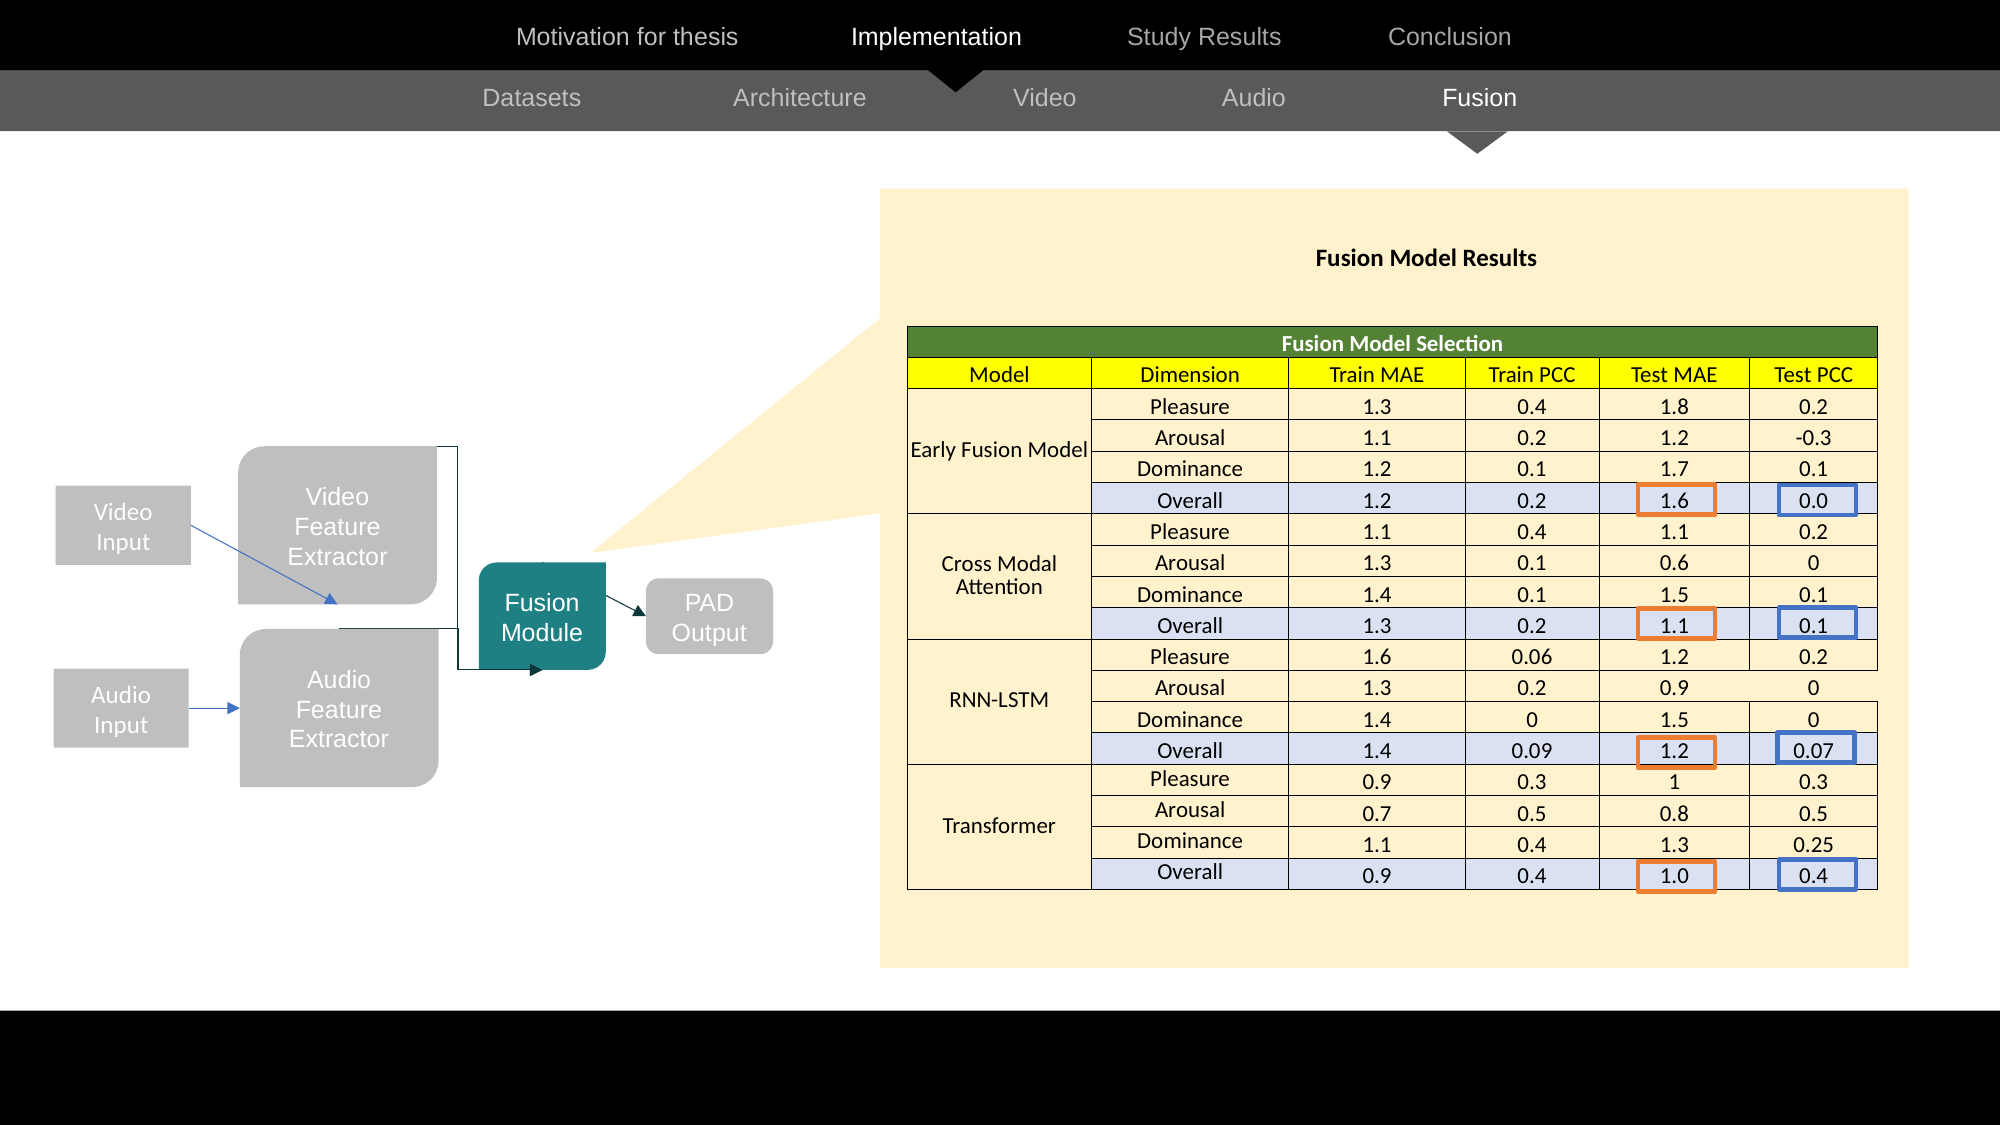

Motivation for thesis                Implementation               Study Results	Conclusion
Datasets                      Architecture                     Video                     Audio                      Fusion

Fusion Model Results
| Fusion Model Selection |  |  |  |  |  |
| --- | --- | --- | --- | --- | --- |
| Model | Dimension | Train MAE | Train PCC | Test MAE | Test PCC |
| Early Fusion Model | Pleasure | 1.3 | 0.4 | 1.8 | 0.2 |
|  | Arousal | 1.1 | 0.2 | 1.2 | -0.3 |
|  | Dominance | 1.2 | 0.1 | 1.7 | 0.1 |
|  | Overall | 1.2 | 0.2 | 1.6 | 0.0 |
| Cross Modal Attention | Pleasure | 1.1 | 0.4 | 1.1 | 0.2 |
|  | Arousal | 1.3 | 0.1 | 0.6 | 0 |
|  | Dominance | 1.4 | 0.1 | 1.5 | 0.1 |
|  | Overall | 1.3 | 0.2 | 1.1 | 0.1 |
| RNN-LSTM | Pleasure | 1.6 | 0.06 | 1.2 | 0.2 |
|  | Arousal | 1.3 | 0.2 | 0.9 | 0 |
|  | Dominance | 1.4 | 0 | 1.5 | 0 |
|  | Overall | 1.4 | 0.09 | 1.2 | 0.07 |
| Transformer | Pleasure | 0.9 | 0.3 | 1 | 0.3 |
|  | Arousal | 0.7 | 0.5 | 0.8 | 0.5 |
|  | Dominance | 1.1 | 0.4 | 1.3 | 0.25 |
|  | Overall | 0.9 | 0.4 | 1.0 | 0.4 |
Video Feature Extractor

Video Input
Fusion Module
PAD Output

Audio Feature Extractor
Audio Input

20